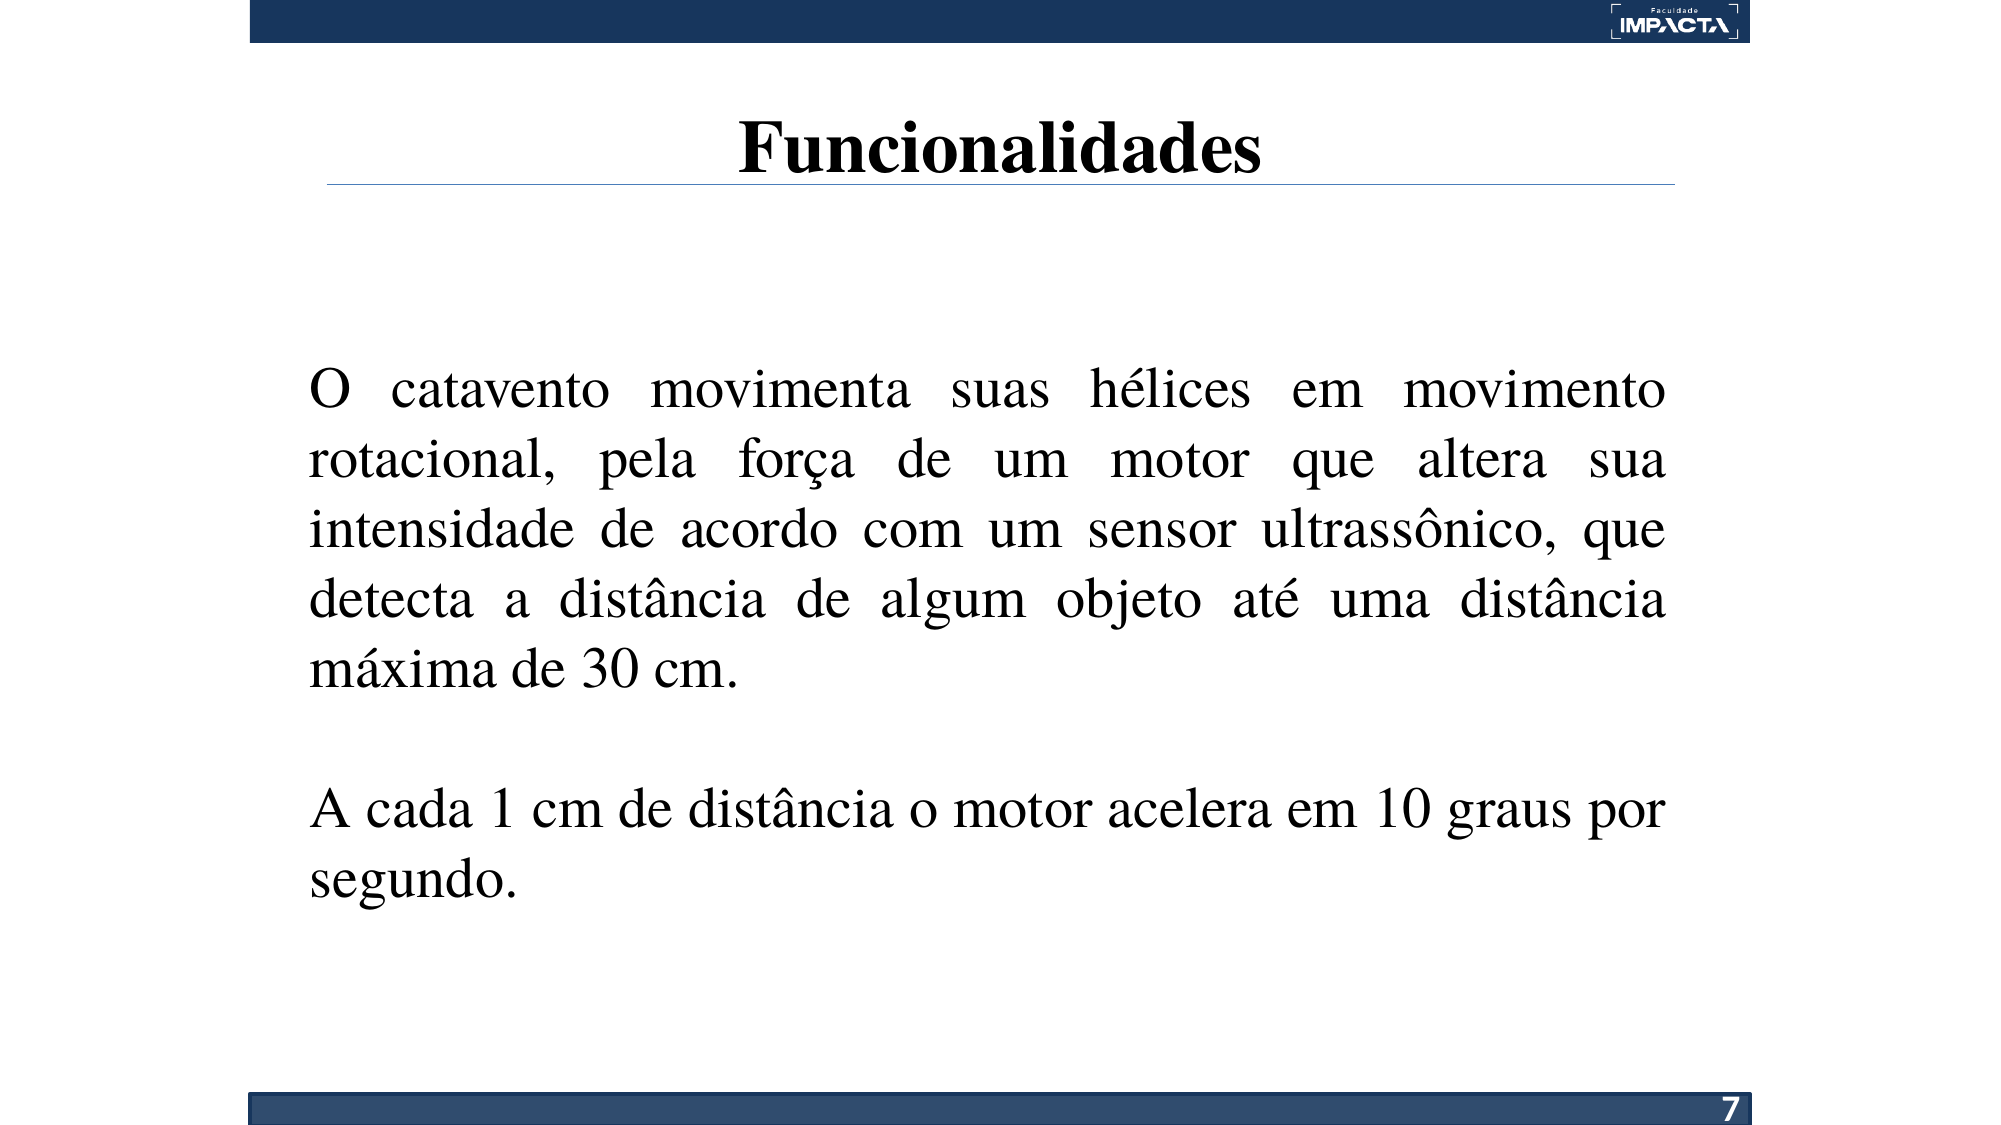

# Funcionalidades
O catavento movimenta suas hélices em movimento rotacional, pela força de um motor que altera sua intensidade de acordo com um sensor ultrassônico, que detecta a distância de algum objeto até uma distância máxima de 30 cm.

A cada 1 cm de distância o motor acelera em 10 graus por segundo.
7